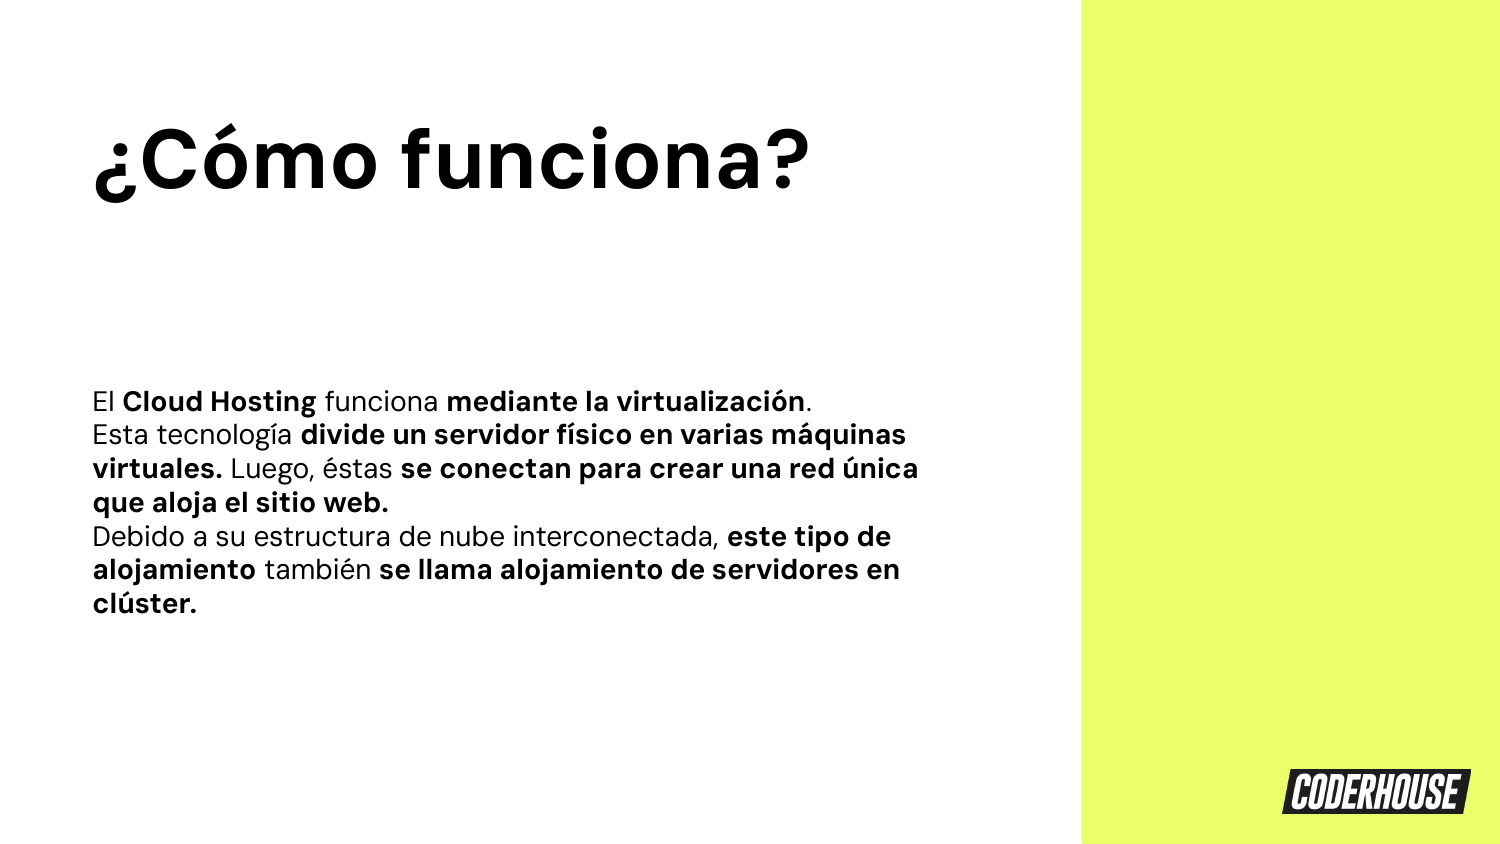

¿Cómo funciona?
El Cloud Hosting funciona mediante la virtualización.
Esta tecnología divide un servidor físico en varias máquinas virtuales. Luego, éstas se conectan para crear una red única que aloja el sitio web.
Debido a su estructura de nube interconectada, este tipo de alojamiento también se llama alojamiento de servidores en clúster.